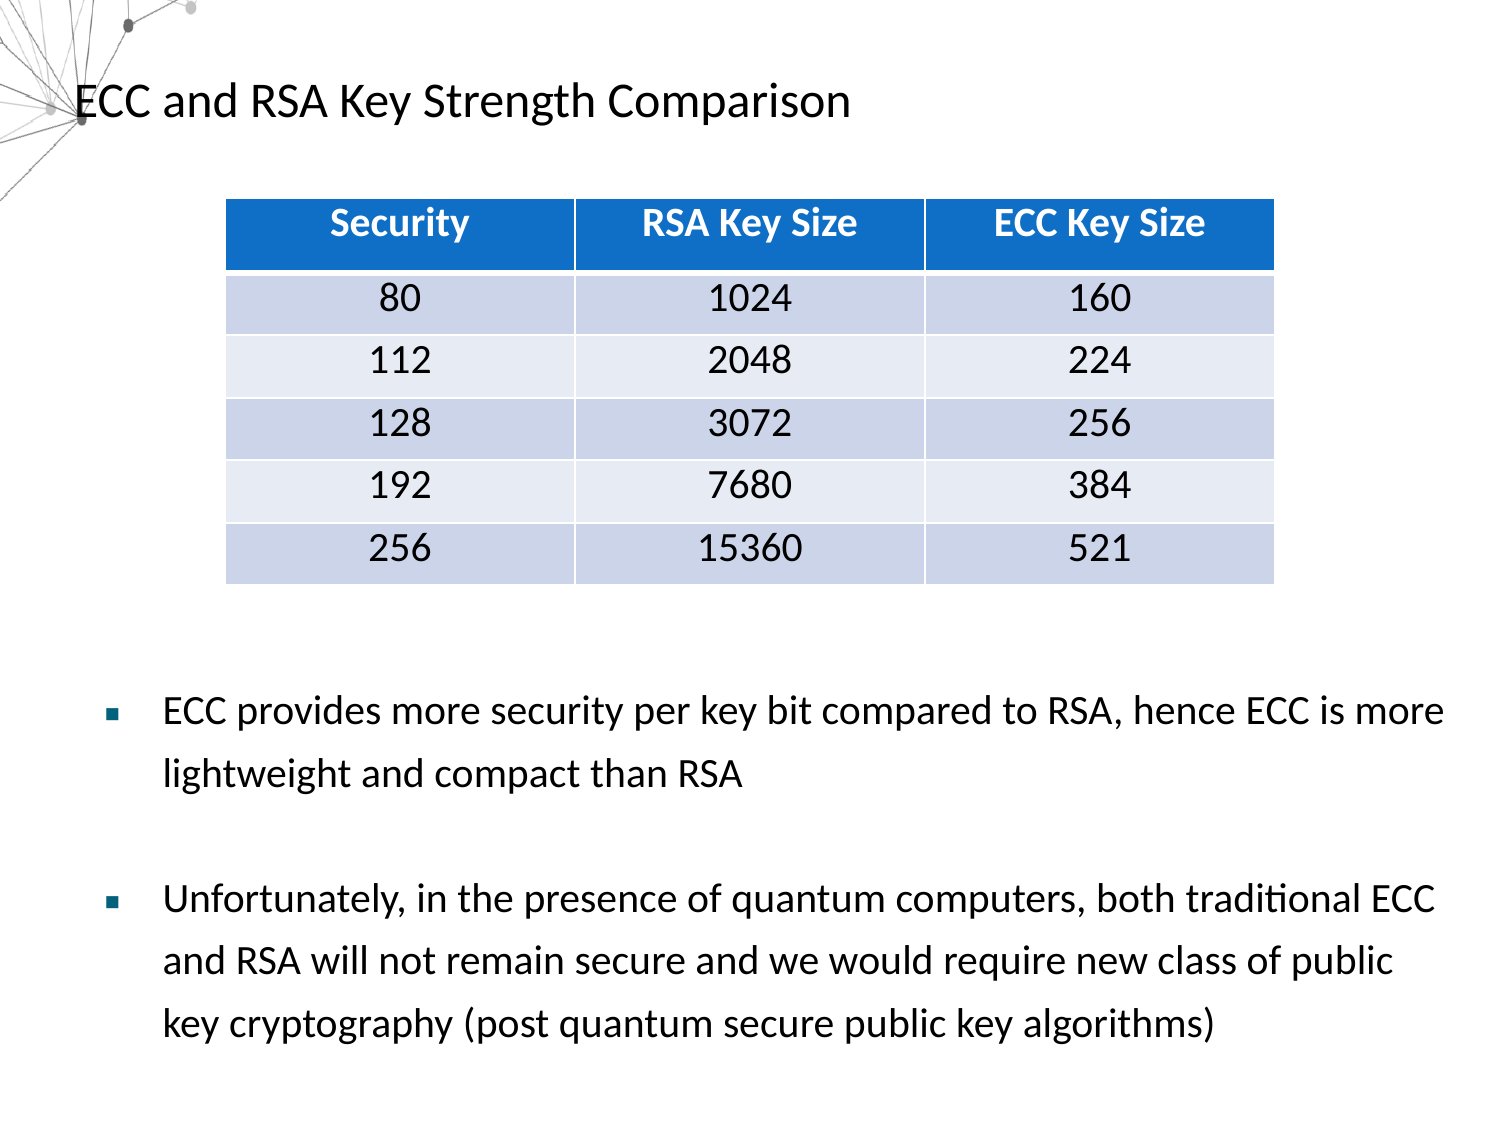

# ECC and RSA Key Strength Comparison
| Security | RSA Key Size | ECC Key Size |
| --- | --- | --- |
| 80 | 1024 | 160 |
| 112 | 2048 | 224 |
| 128 | 3072 | 256 |
| 192 | 7680 | 384 |
| 256 | 15360 | 521 |
ECC provides more security per key bit compared to RSA, hence ECC is more lightweight and compact than RSA

Unfortunately, in the presence of quantum computers, both traditional ECC and RSA will not remain secure and we would require new class of public key cryptography (post quantum secure public key algorithms)